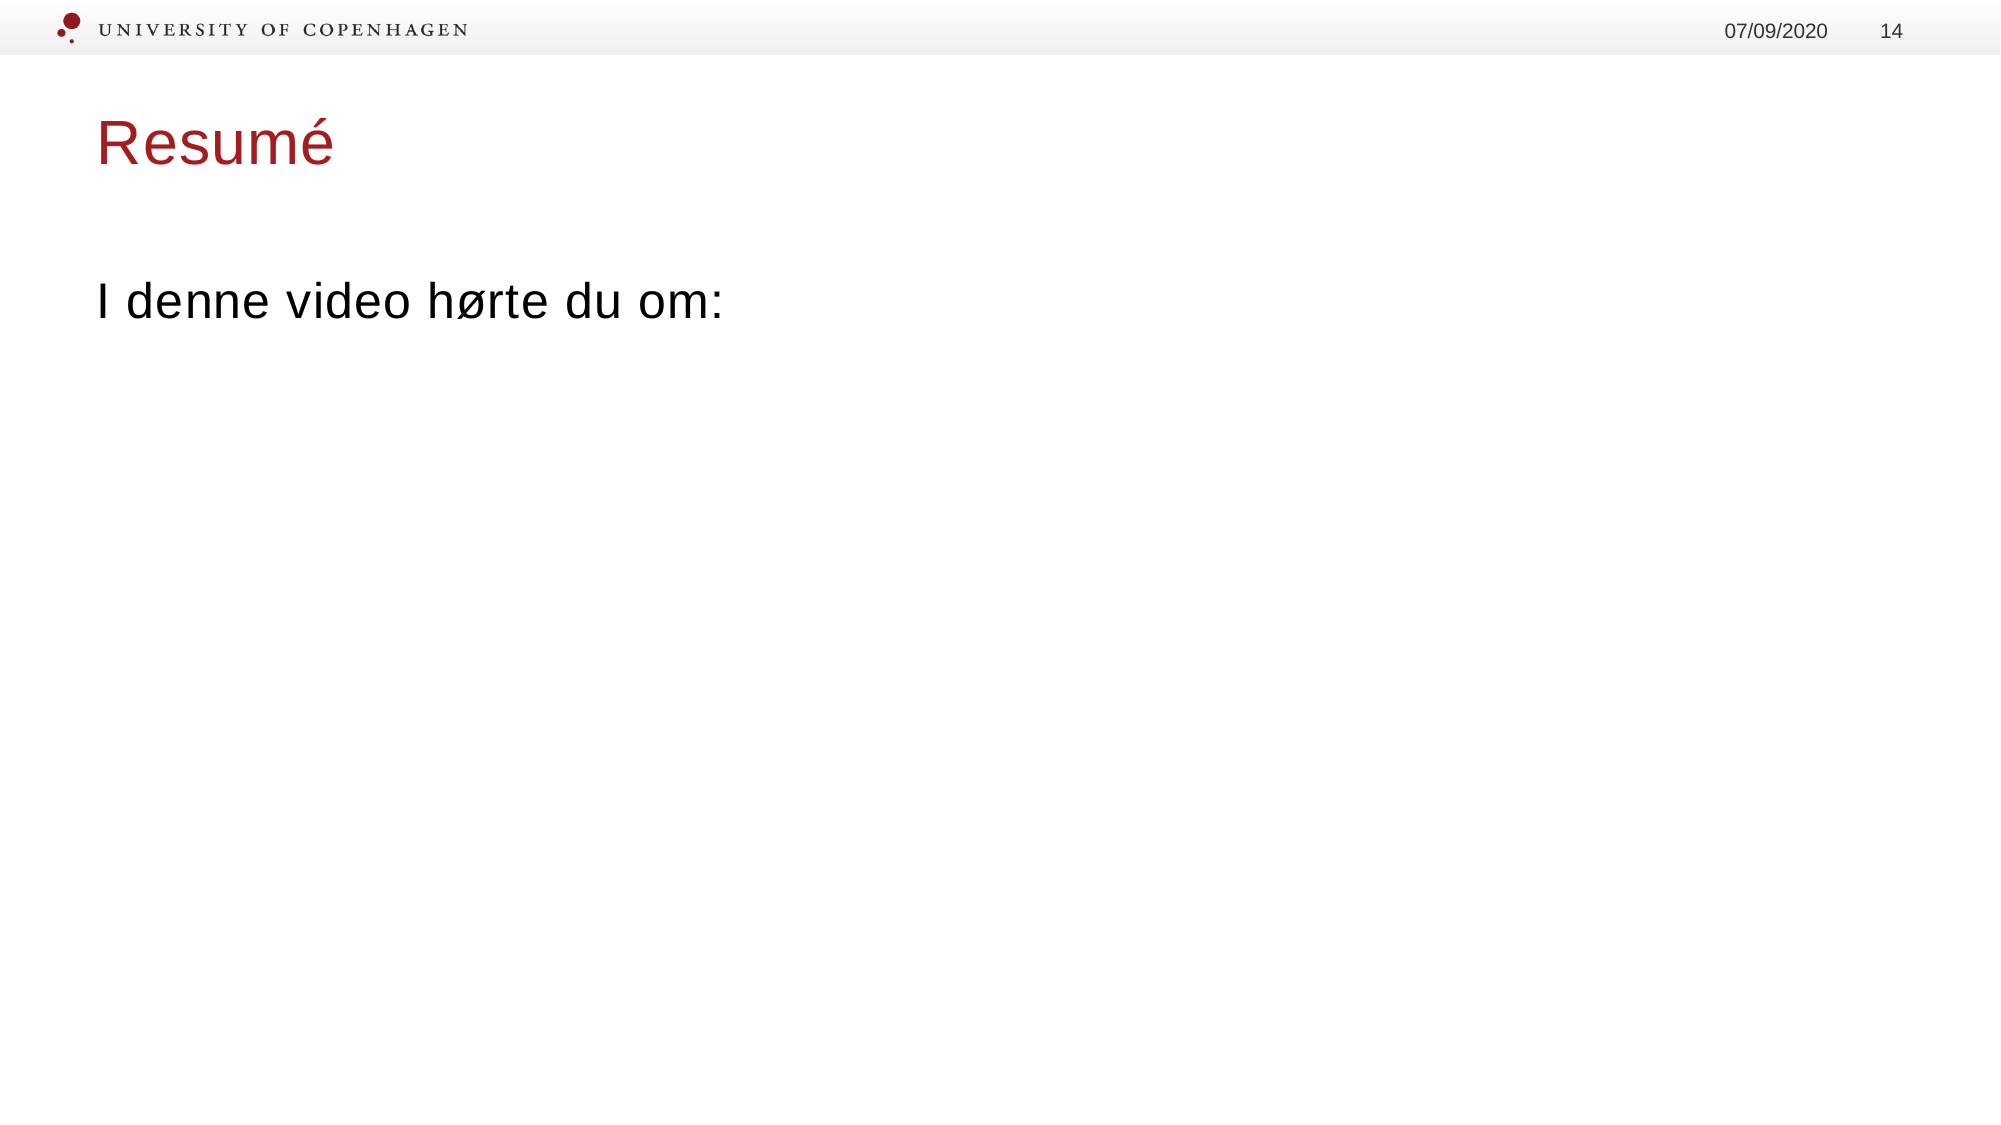

07/09/2020
14
# Resumé
I denne video hørte du om: